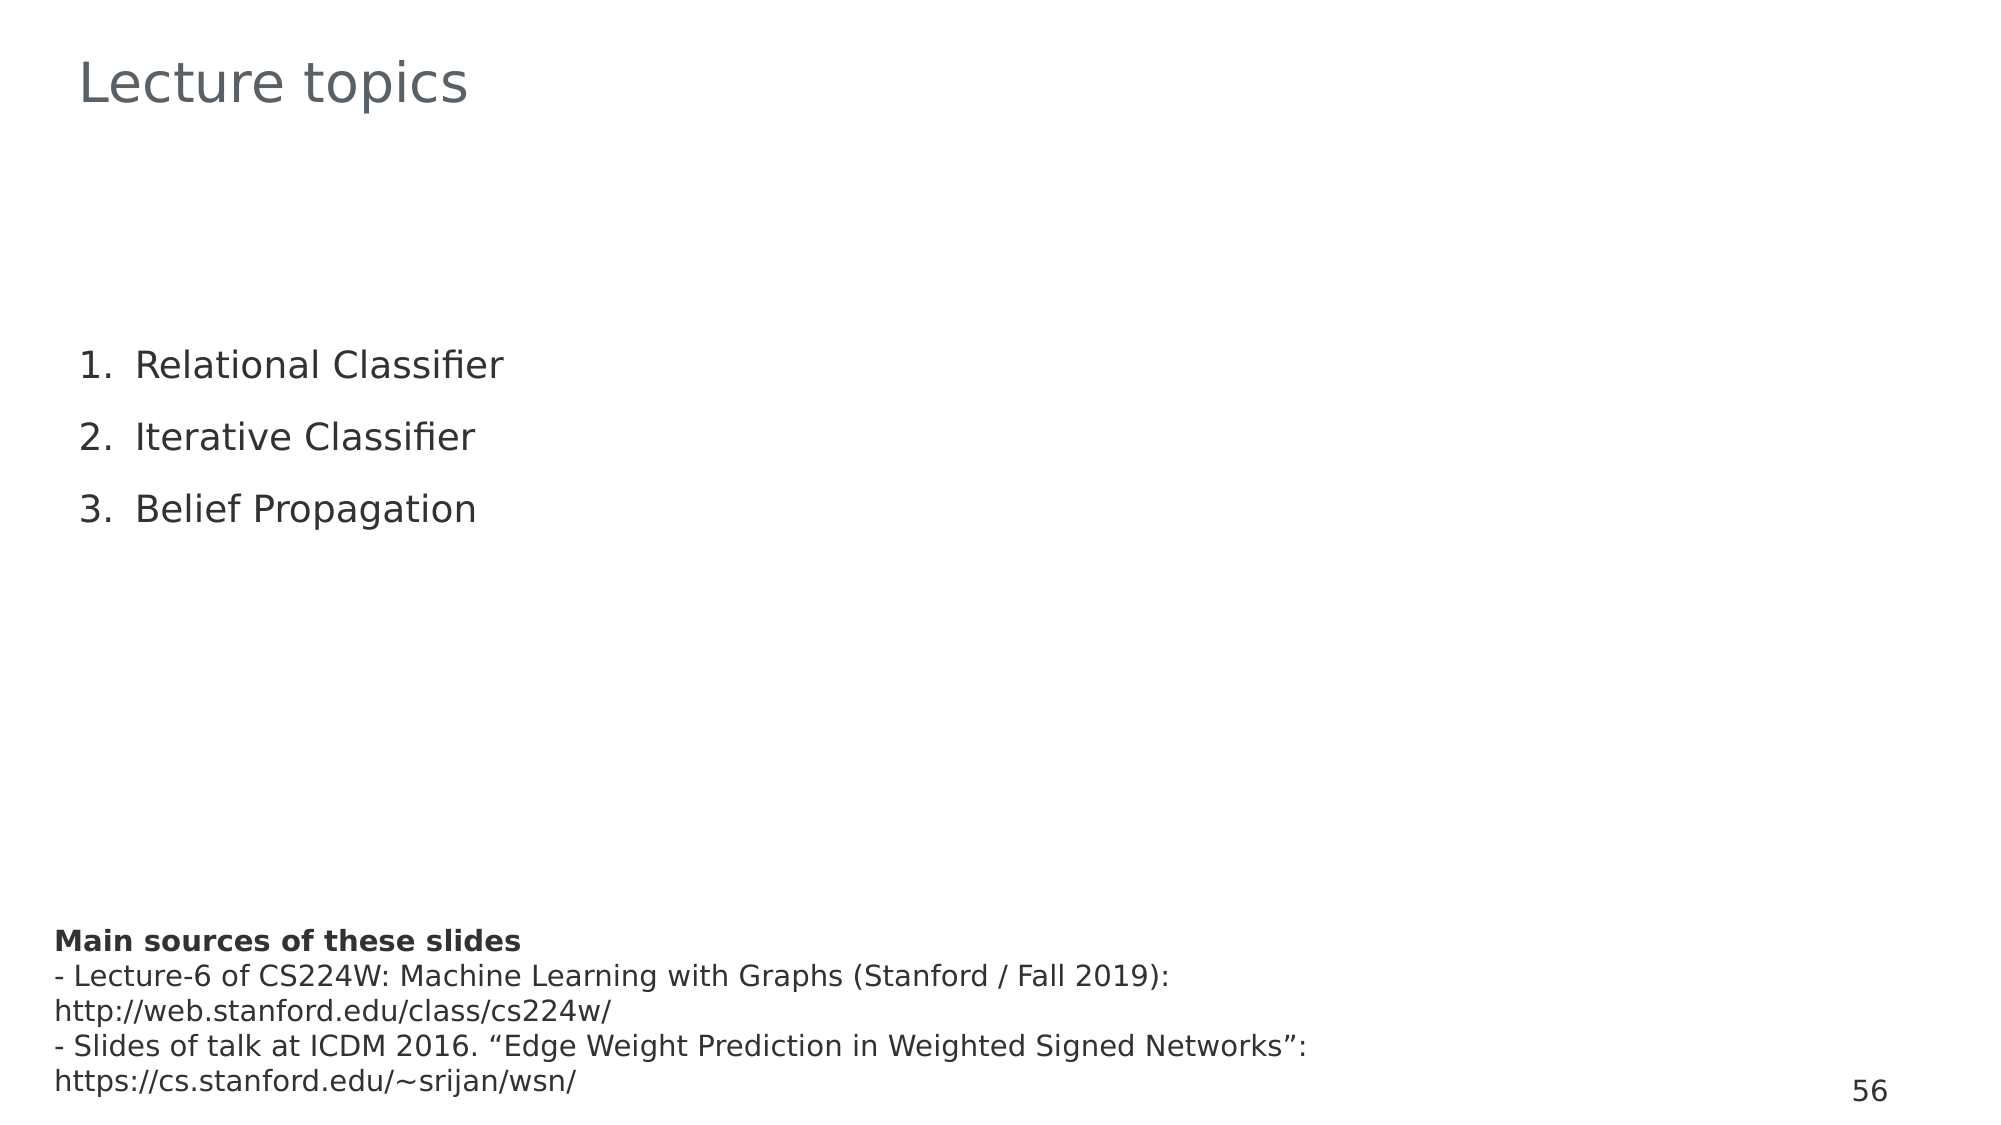

# Lecture topics
Relational Classifier
Iterative Classifier
Belief Propagation

Main sources of these slides
- Lecture-6 of CS224W: Machine Learning with Graphs (Stanford / Fall 2019): http://web.stanford.edu/class/cs224w/
- Slides of talk at ICDM 2016. “Edge Weight Prediction in Weighted Signed Networks”:
https://cs.stanford.edu/~srijan/wsn/
56